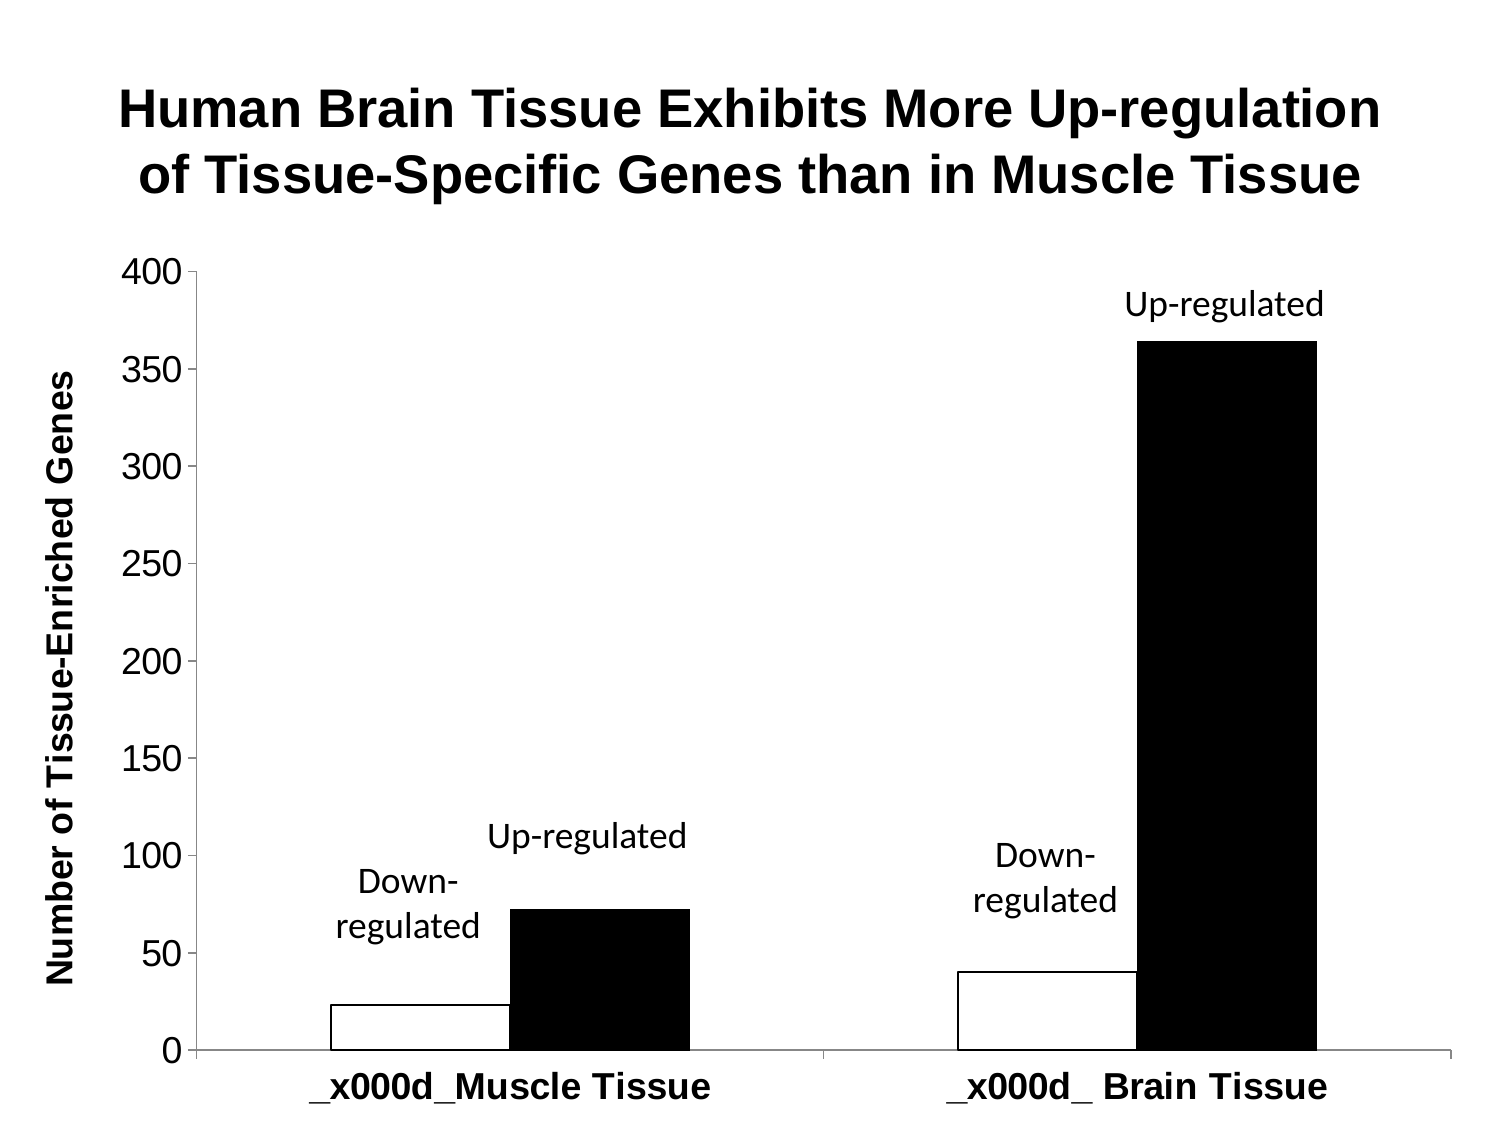

# Human Brain Tissue Exhibits More Up-regulation of Tissue-Specific Genes than in Muscle Tissue

### Chart

| Category |  |  |
|---|---|---|
| _x000d_Muscle Tissue | 23.0 | 72.0 |
| _x000d_ Brain Tissue | 40.0 | 364.0 |
Up-regulated
Up-regulated
Down-
regulated
Down-
regulated